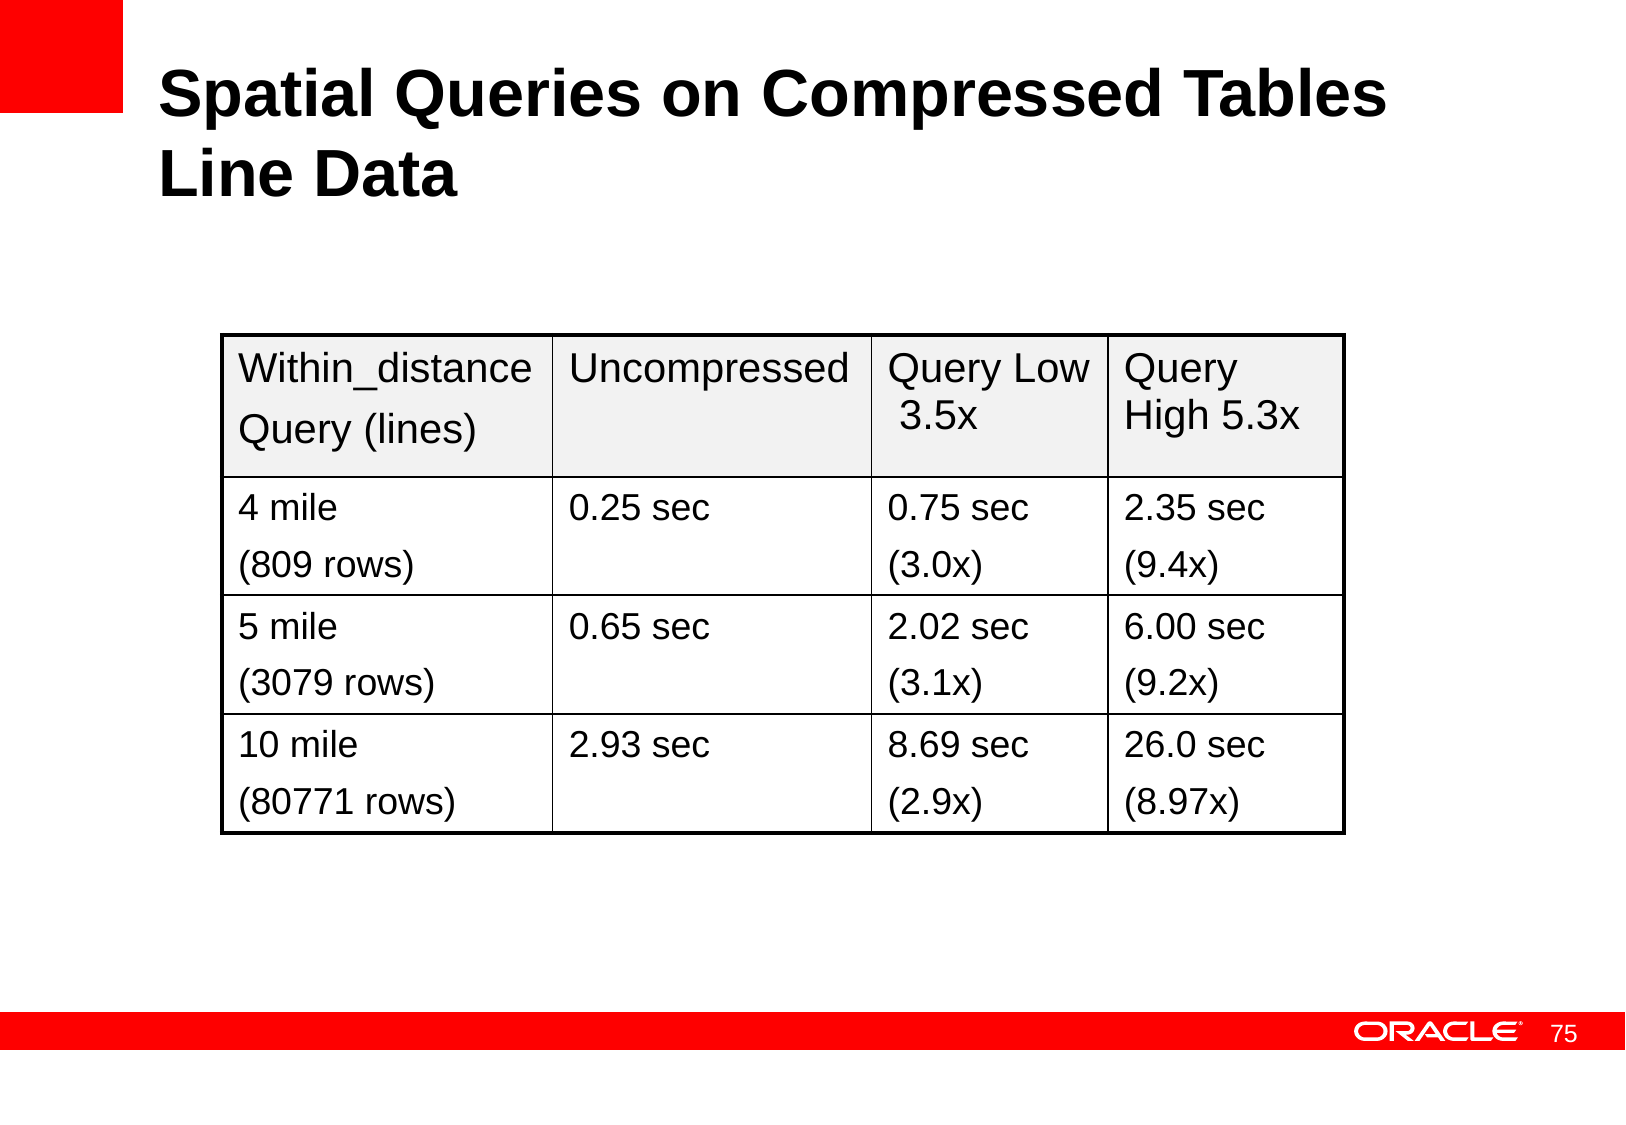

# Spatial Queries on Compressed Tables Line Data
| Within\_distance Query (lines) | Uncompressed | Query Low 3.5x | Query High 5.3x |
| --- | --- | --- | --- |
| 4 mile (809 rows) | 0.25 sec | 0.75 sec (3.0x) | 2.35 sec (9.4x) |
| 5 mile (3079 rows) | 0.65 sec | 2.02 sec (3.1x) | 6.00 sec (9.2x) |
| 10 mile (80771 rows) | 2.93 sec | 8.69 sec (2.9x) | 26.0 sec (8.97x) |